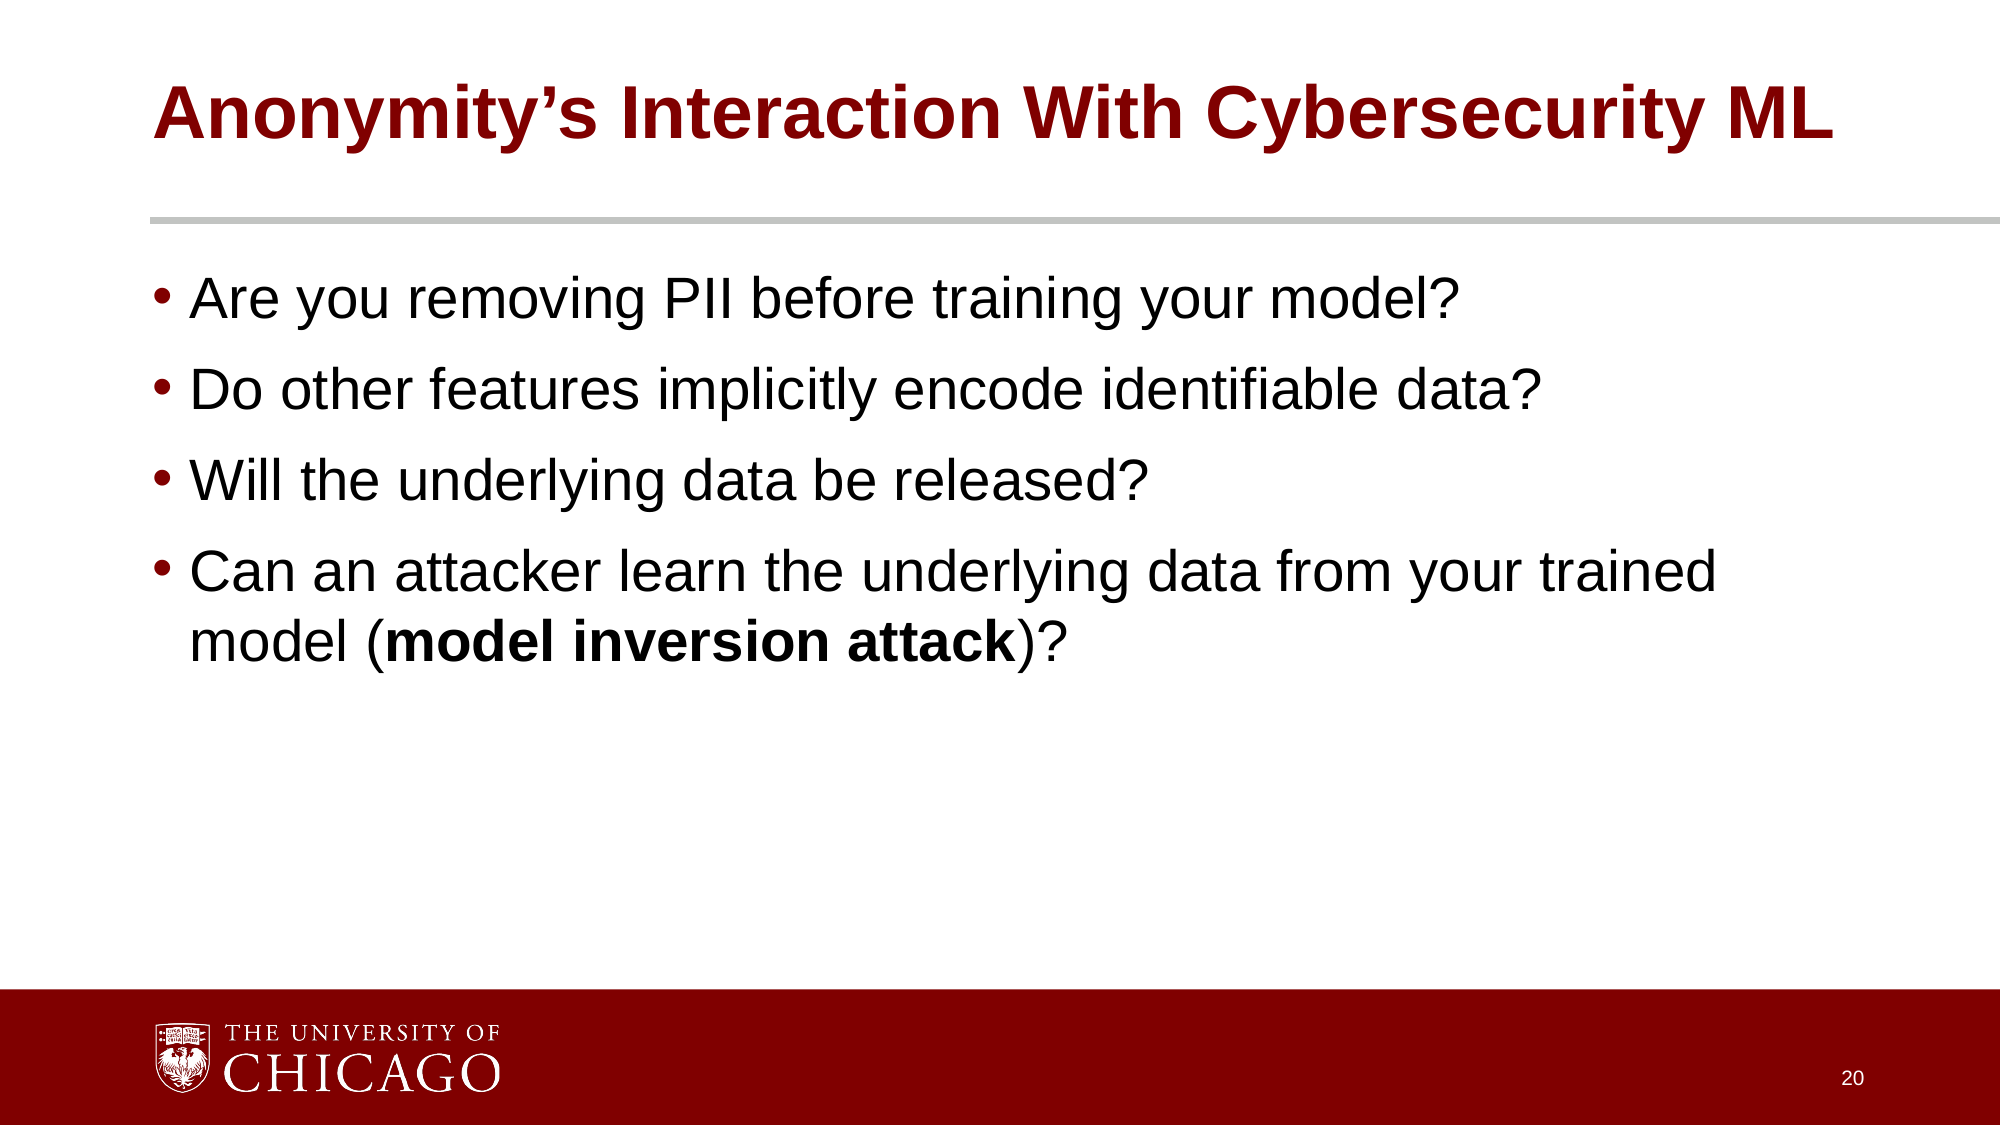

# Anonymity’s Interaction With Cybersecurity ML
Are you removing PII before training your model?
Do other features implicitly encode identifiable data?
Will the underlying data be released?
Can an attacker learn the underlying data from your trained model (model inversion attack)?

20